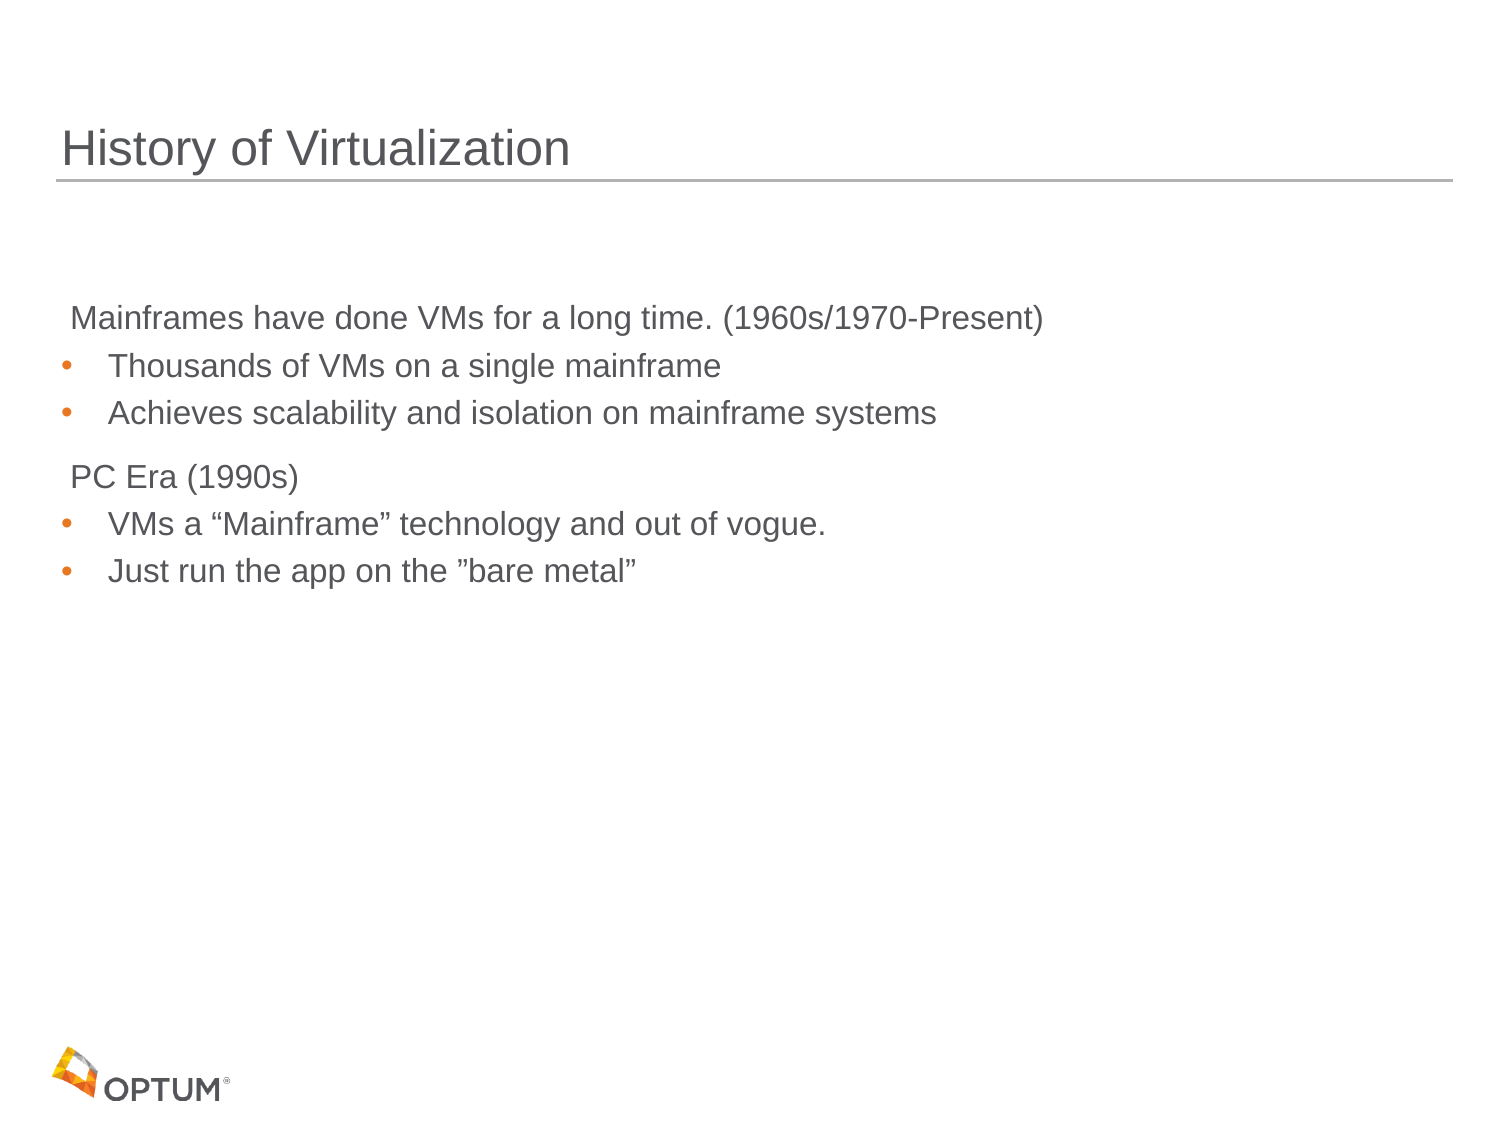

# History of Virtualization
 Mainframes have done VMs for a long time. (1960s/1970-Present)
 Thousands of VMs on a single mainframe
 Achieves scalability and isolation on mainframe systems
 PC Era (1990s)
 VMs a “Mainframe” technology and out of vogue.
 Just run the app on the ”bare metal”